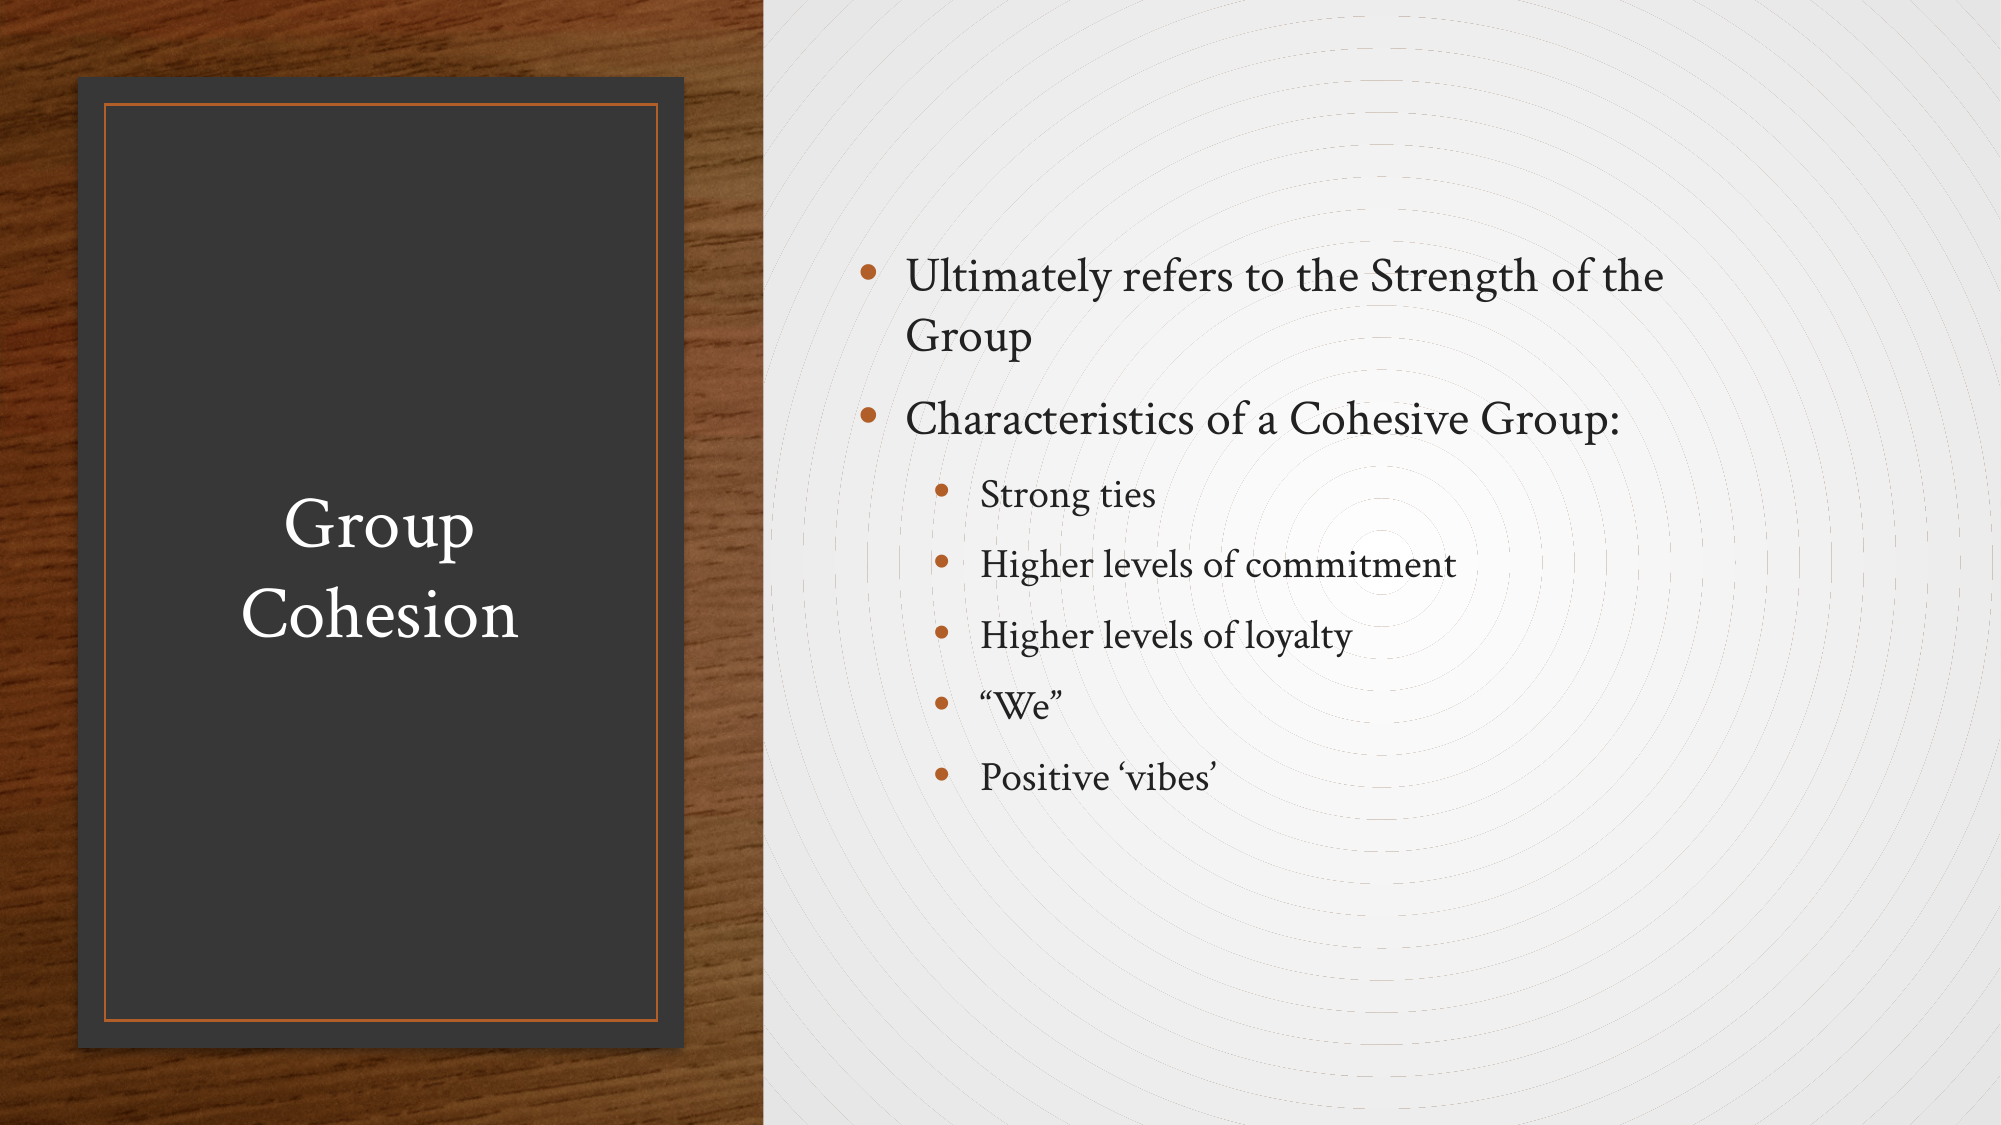

Ultimately refers to the Strength of the Group
Characteristics of a Cohesive Group:
Strong ties
Higher levels of commitment
Higher levels of loyalty
“We”
Positive ‘vibes’

# Group Cohesion